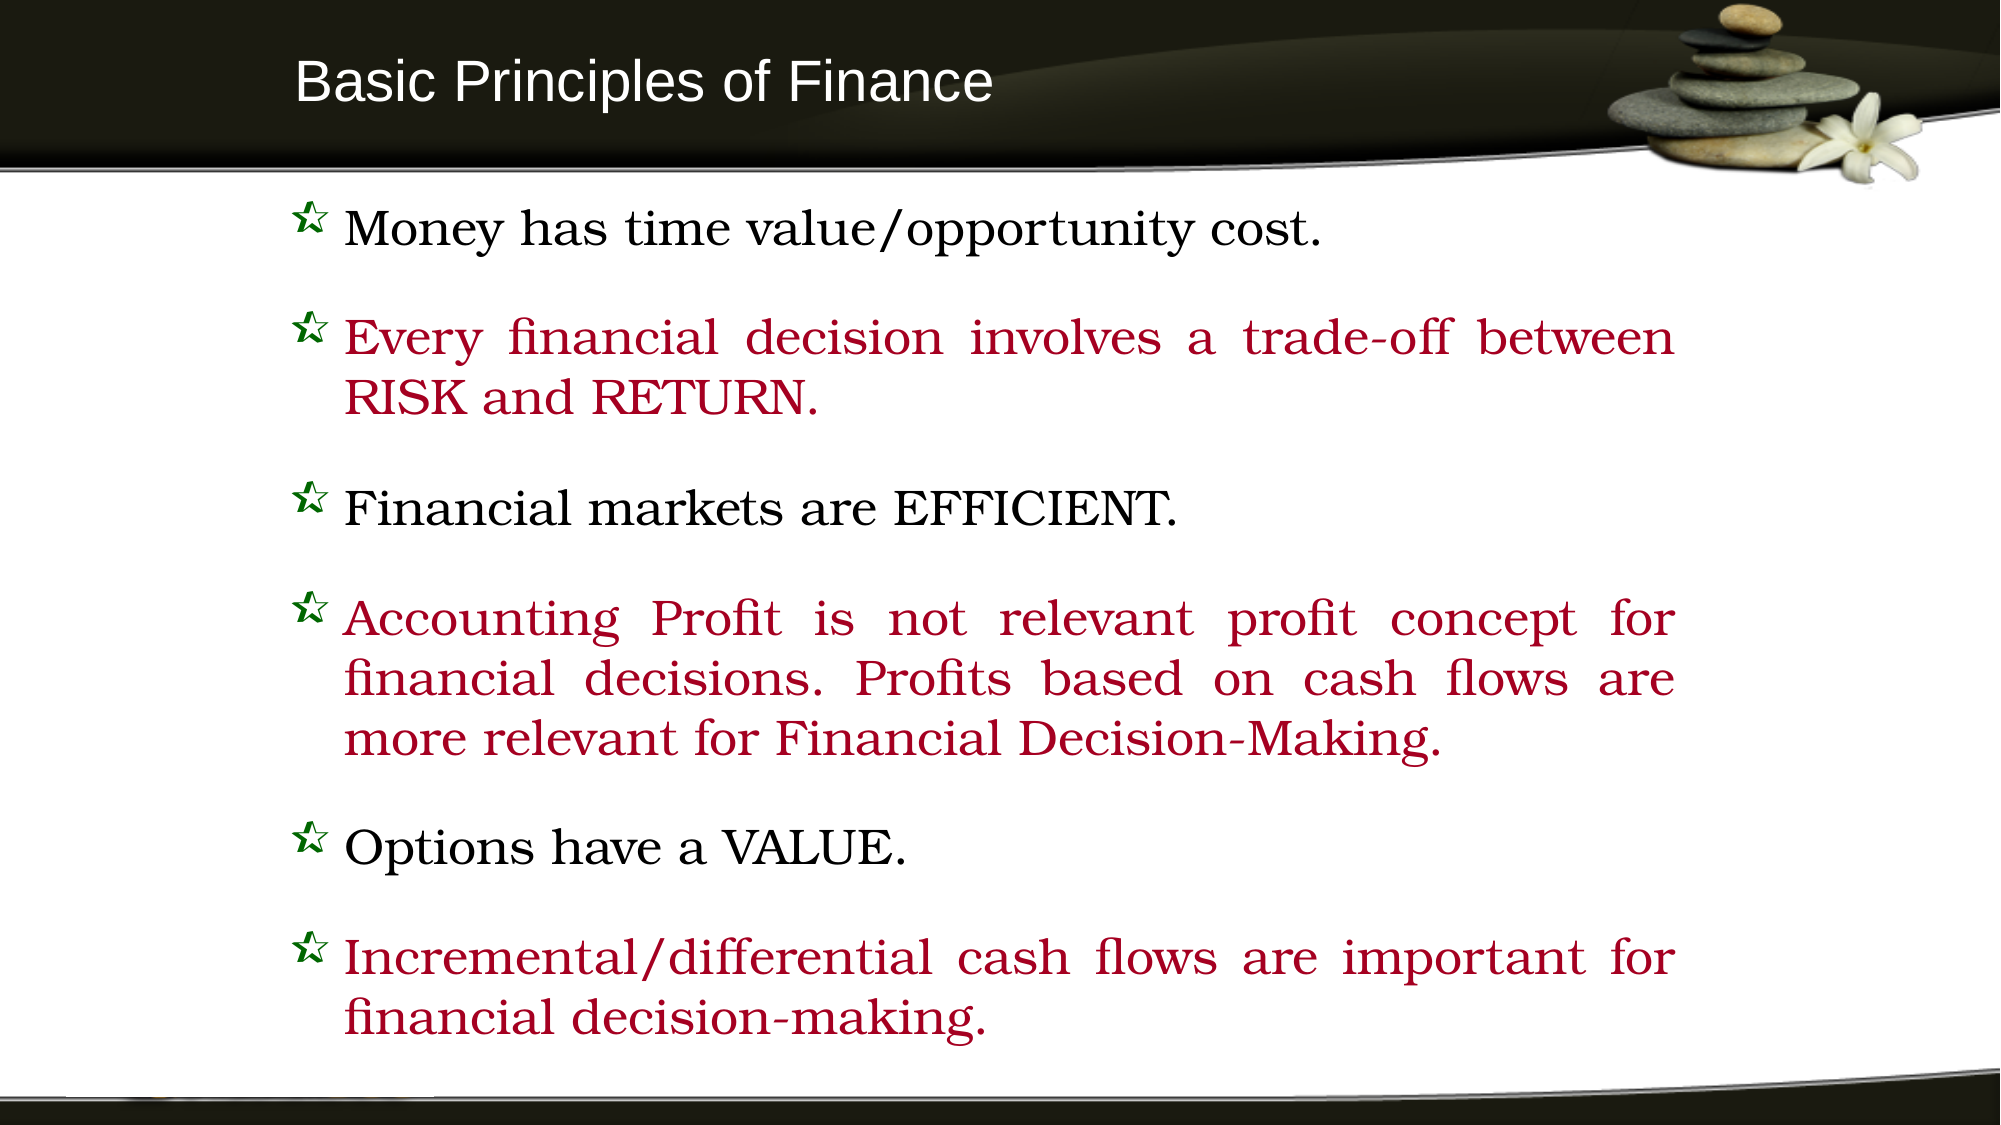

# Basic Principles of Finance
Money has time value/opportunity cost.
Every financial decision involves a trade-off between RISK and RETURN.
Financial markets are EFFICIENT.
Accounting Profit is not relevant profit concept for financial decisions. Profits based on cash flows are more relevant for Financial Decision-Making.
Options have a VALUE.
Incremental/differential cash flows are important for financial decision-making.